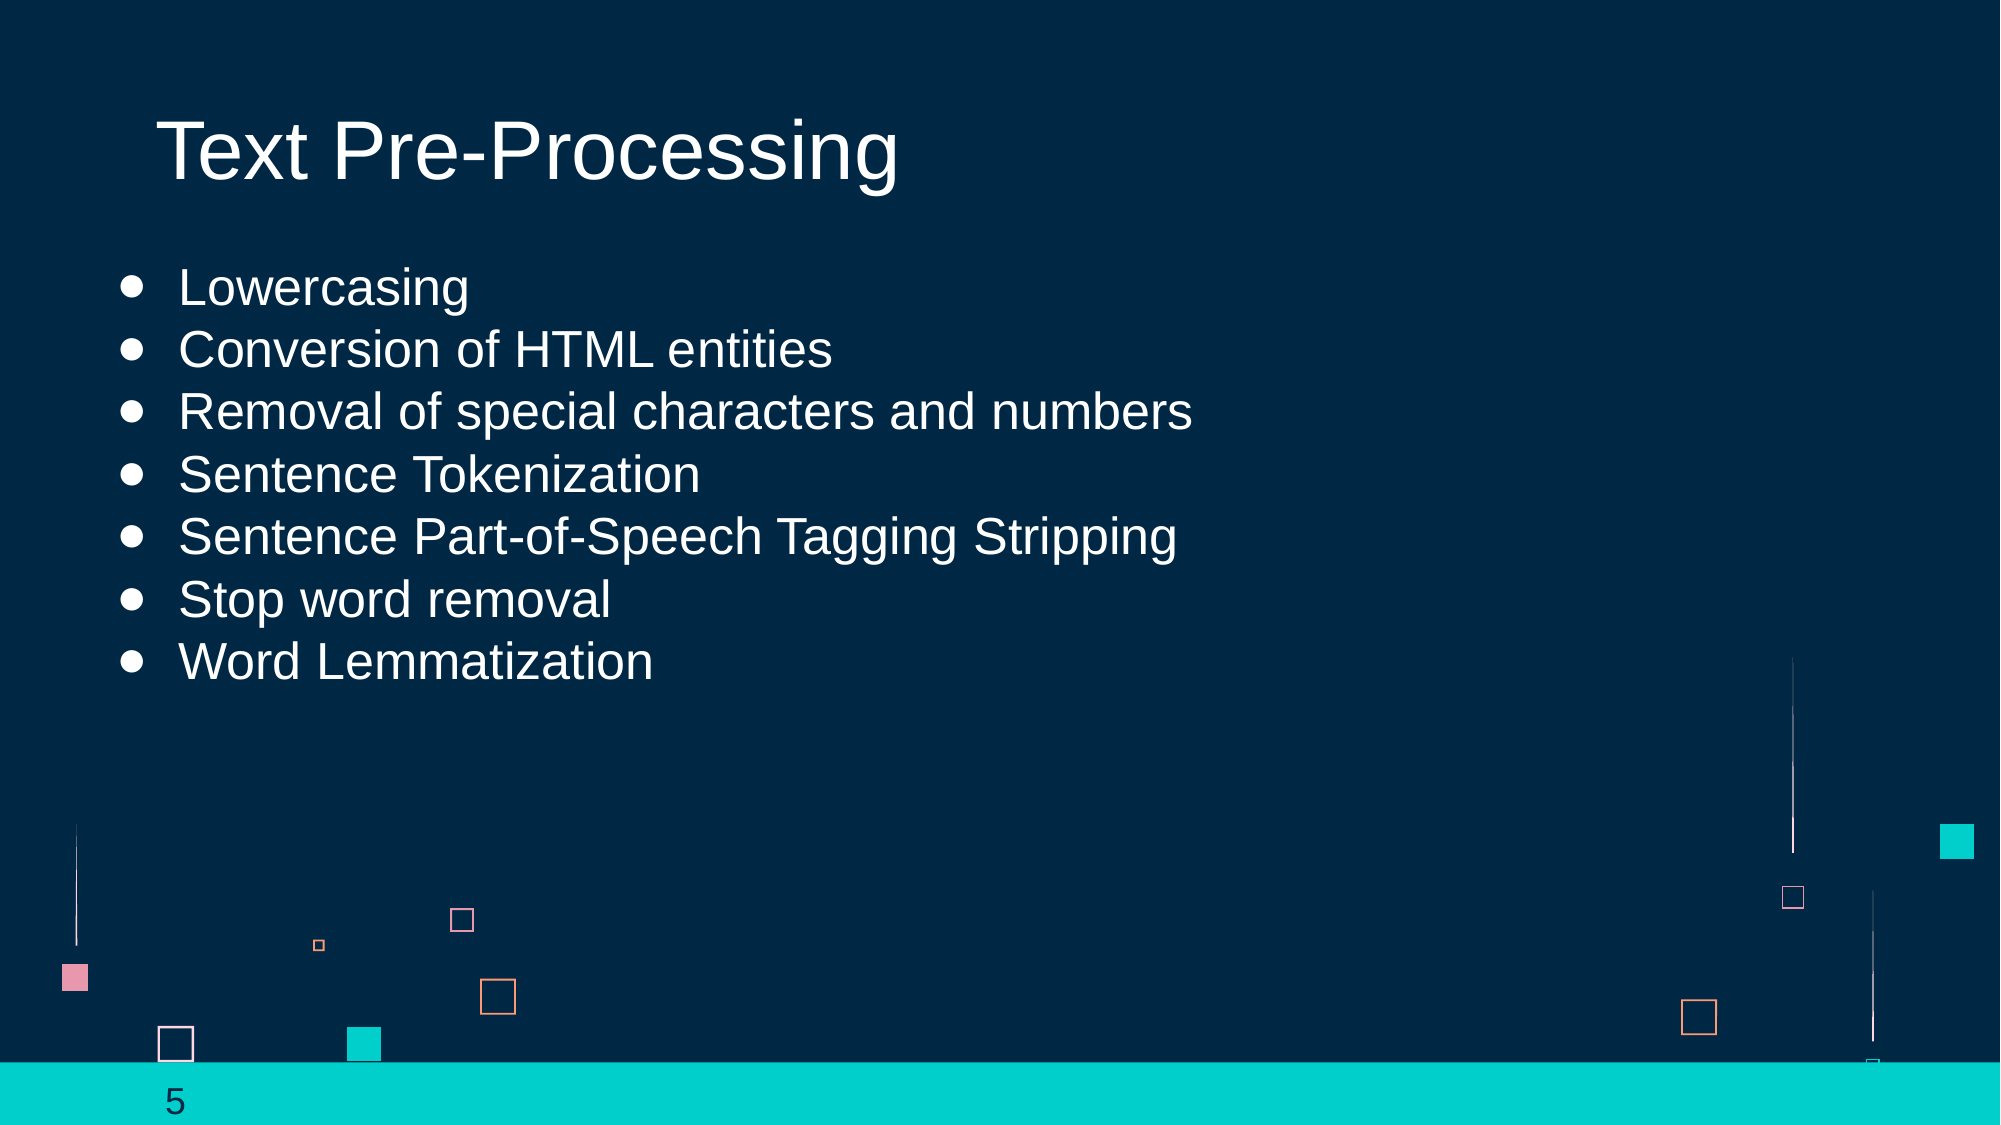

Text Pre-Processing
Lowercasing
Conversion of HTML entities
Removal of special characters and numbers
Sentence Tokenization
Sentence Part-of-Speech Tagging Stripping
Stop word removal
Word Lemmatization
	5													                                                                                                5